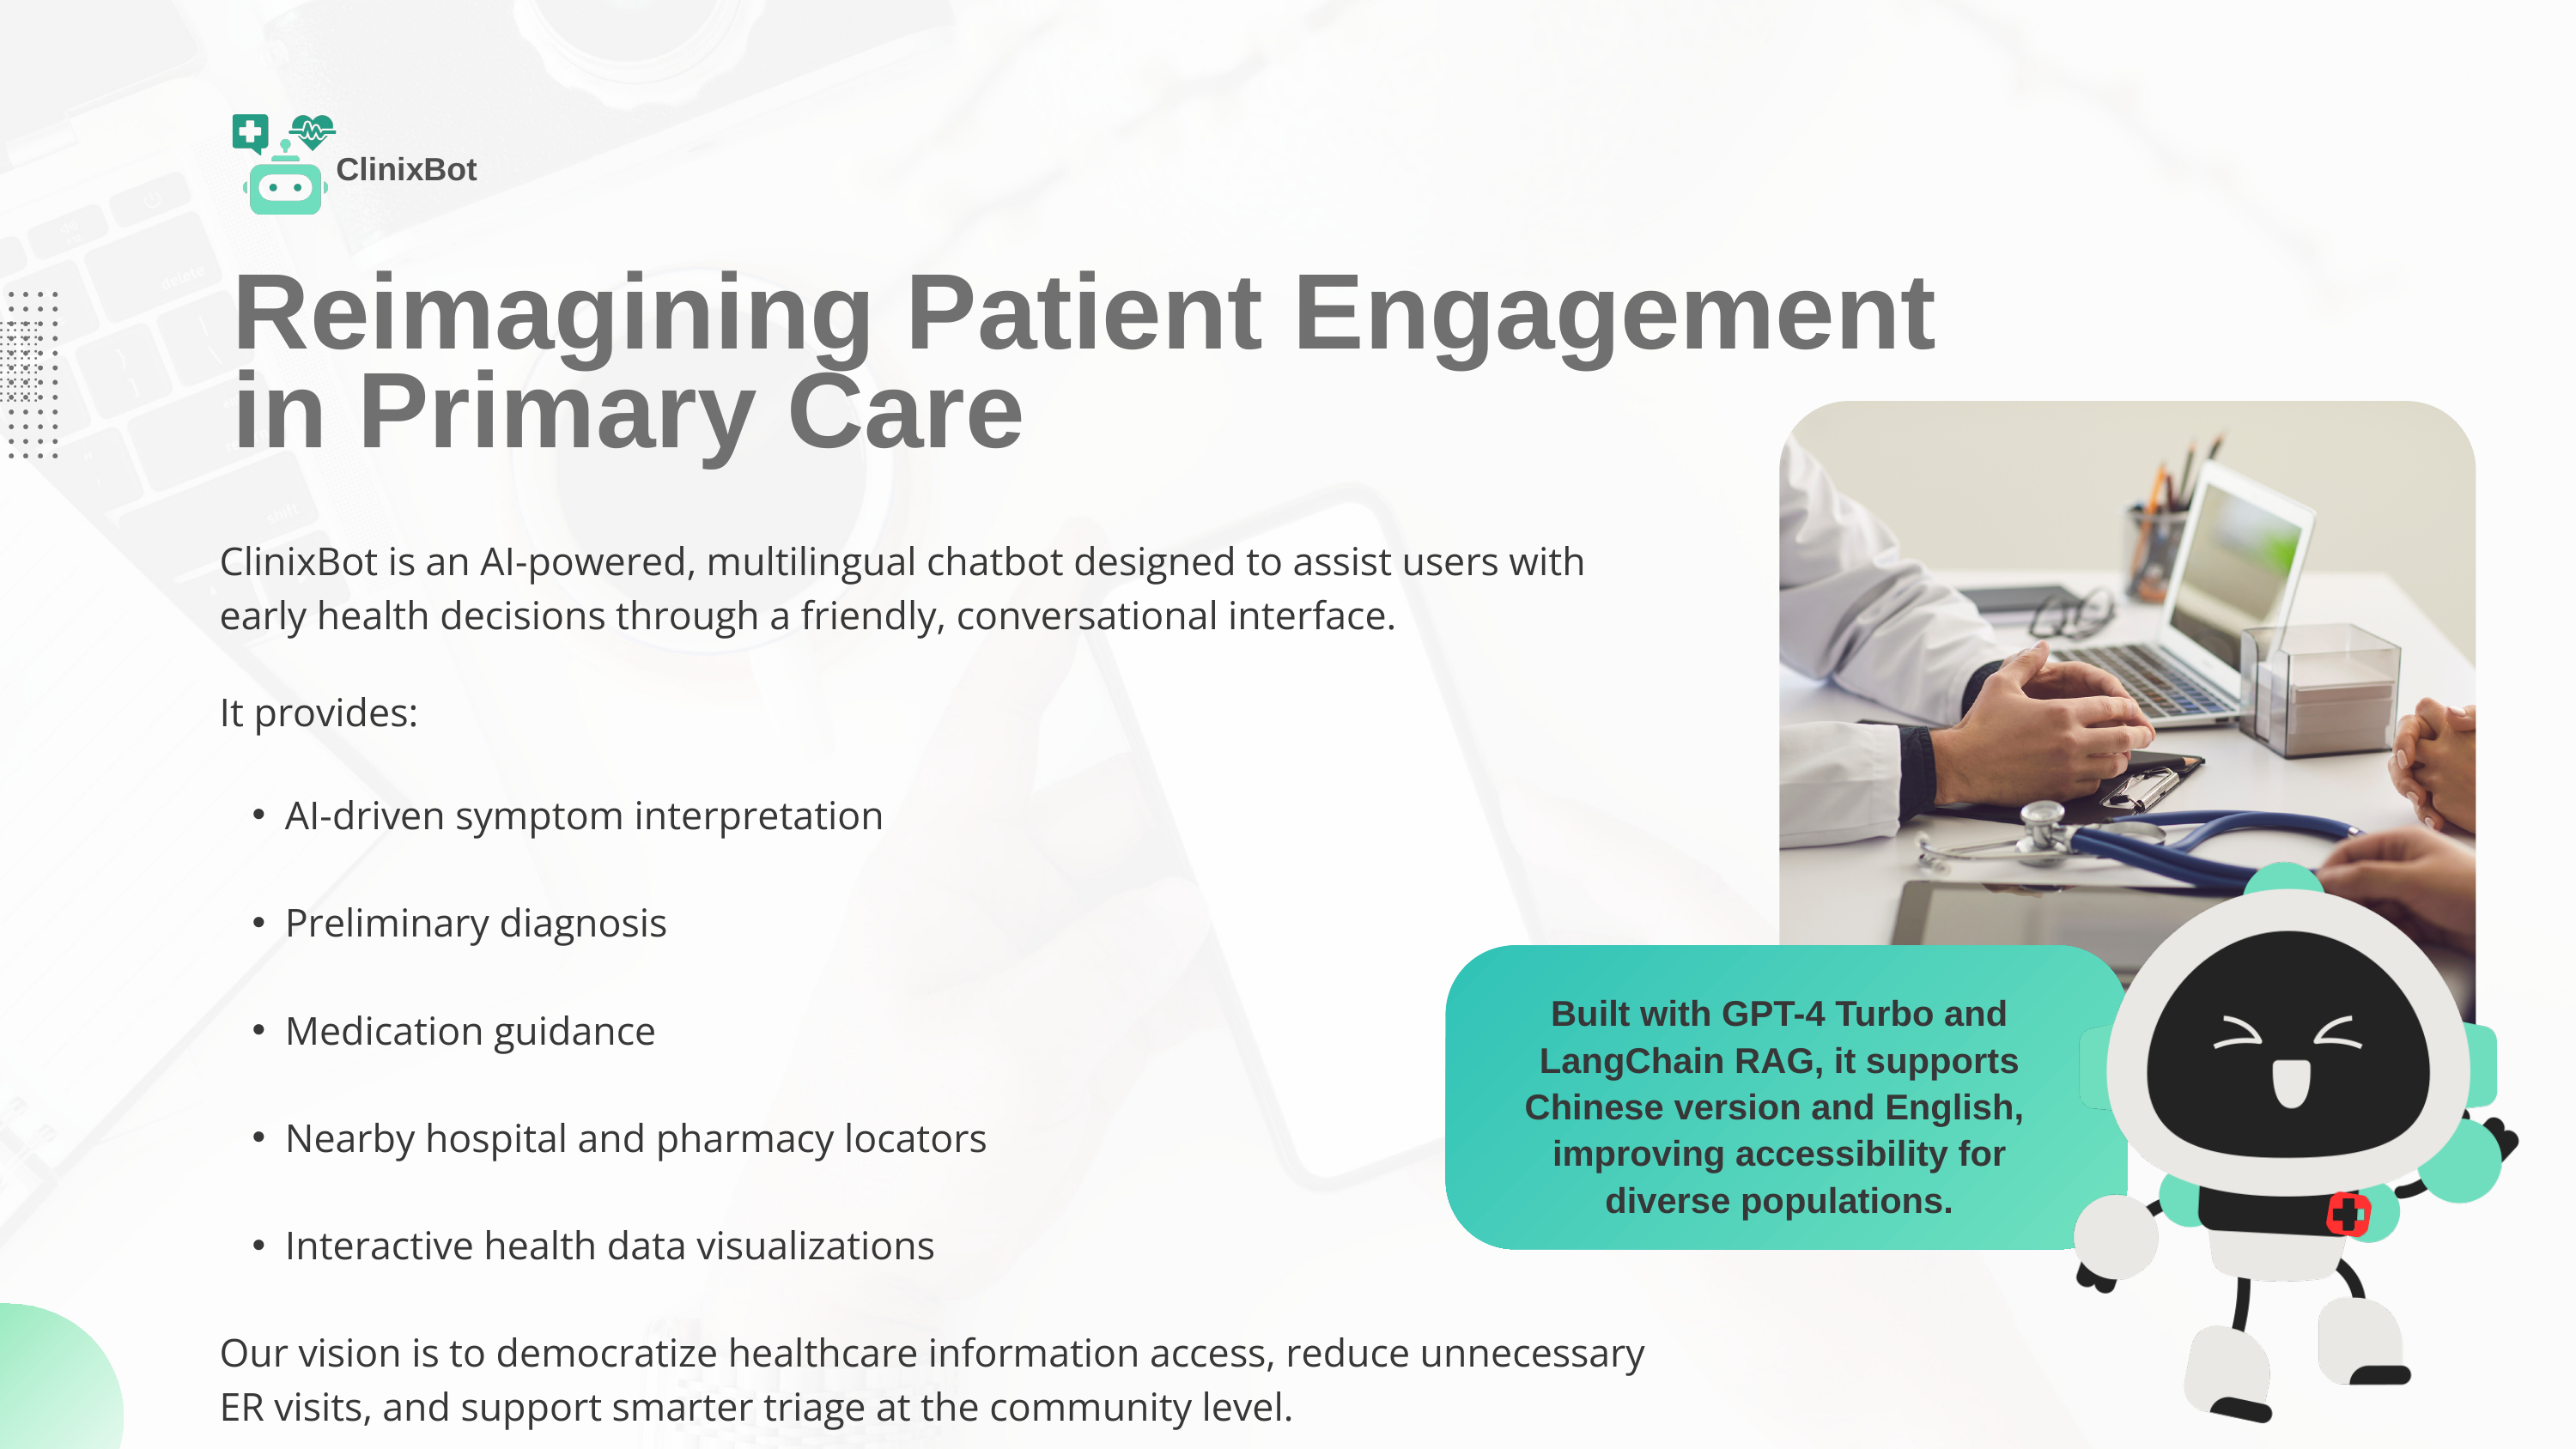

ClinixBot
Reimagining Patient Engagement
in Primary Care

ClinixBot is an AI-powered, multilingual chatbot designed to assist users with early health decisions through a friendly, conversational interface.

It provides:

AI-driven symptom interpretation

Preliminary diagnosis

Medication guidance

Nearby hospital and pharmacy locators

Interactive health data visualizations

Our vision is to democratize healthcare information access, reduce unnecessary ER visits, and support smarter triage at the community level.

Built with GPT-4 Turbo and LangChain RAG, it supports Chinese version and English,
improving accessibility for diverse populations.